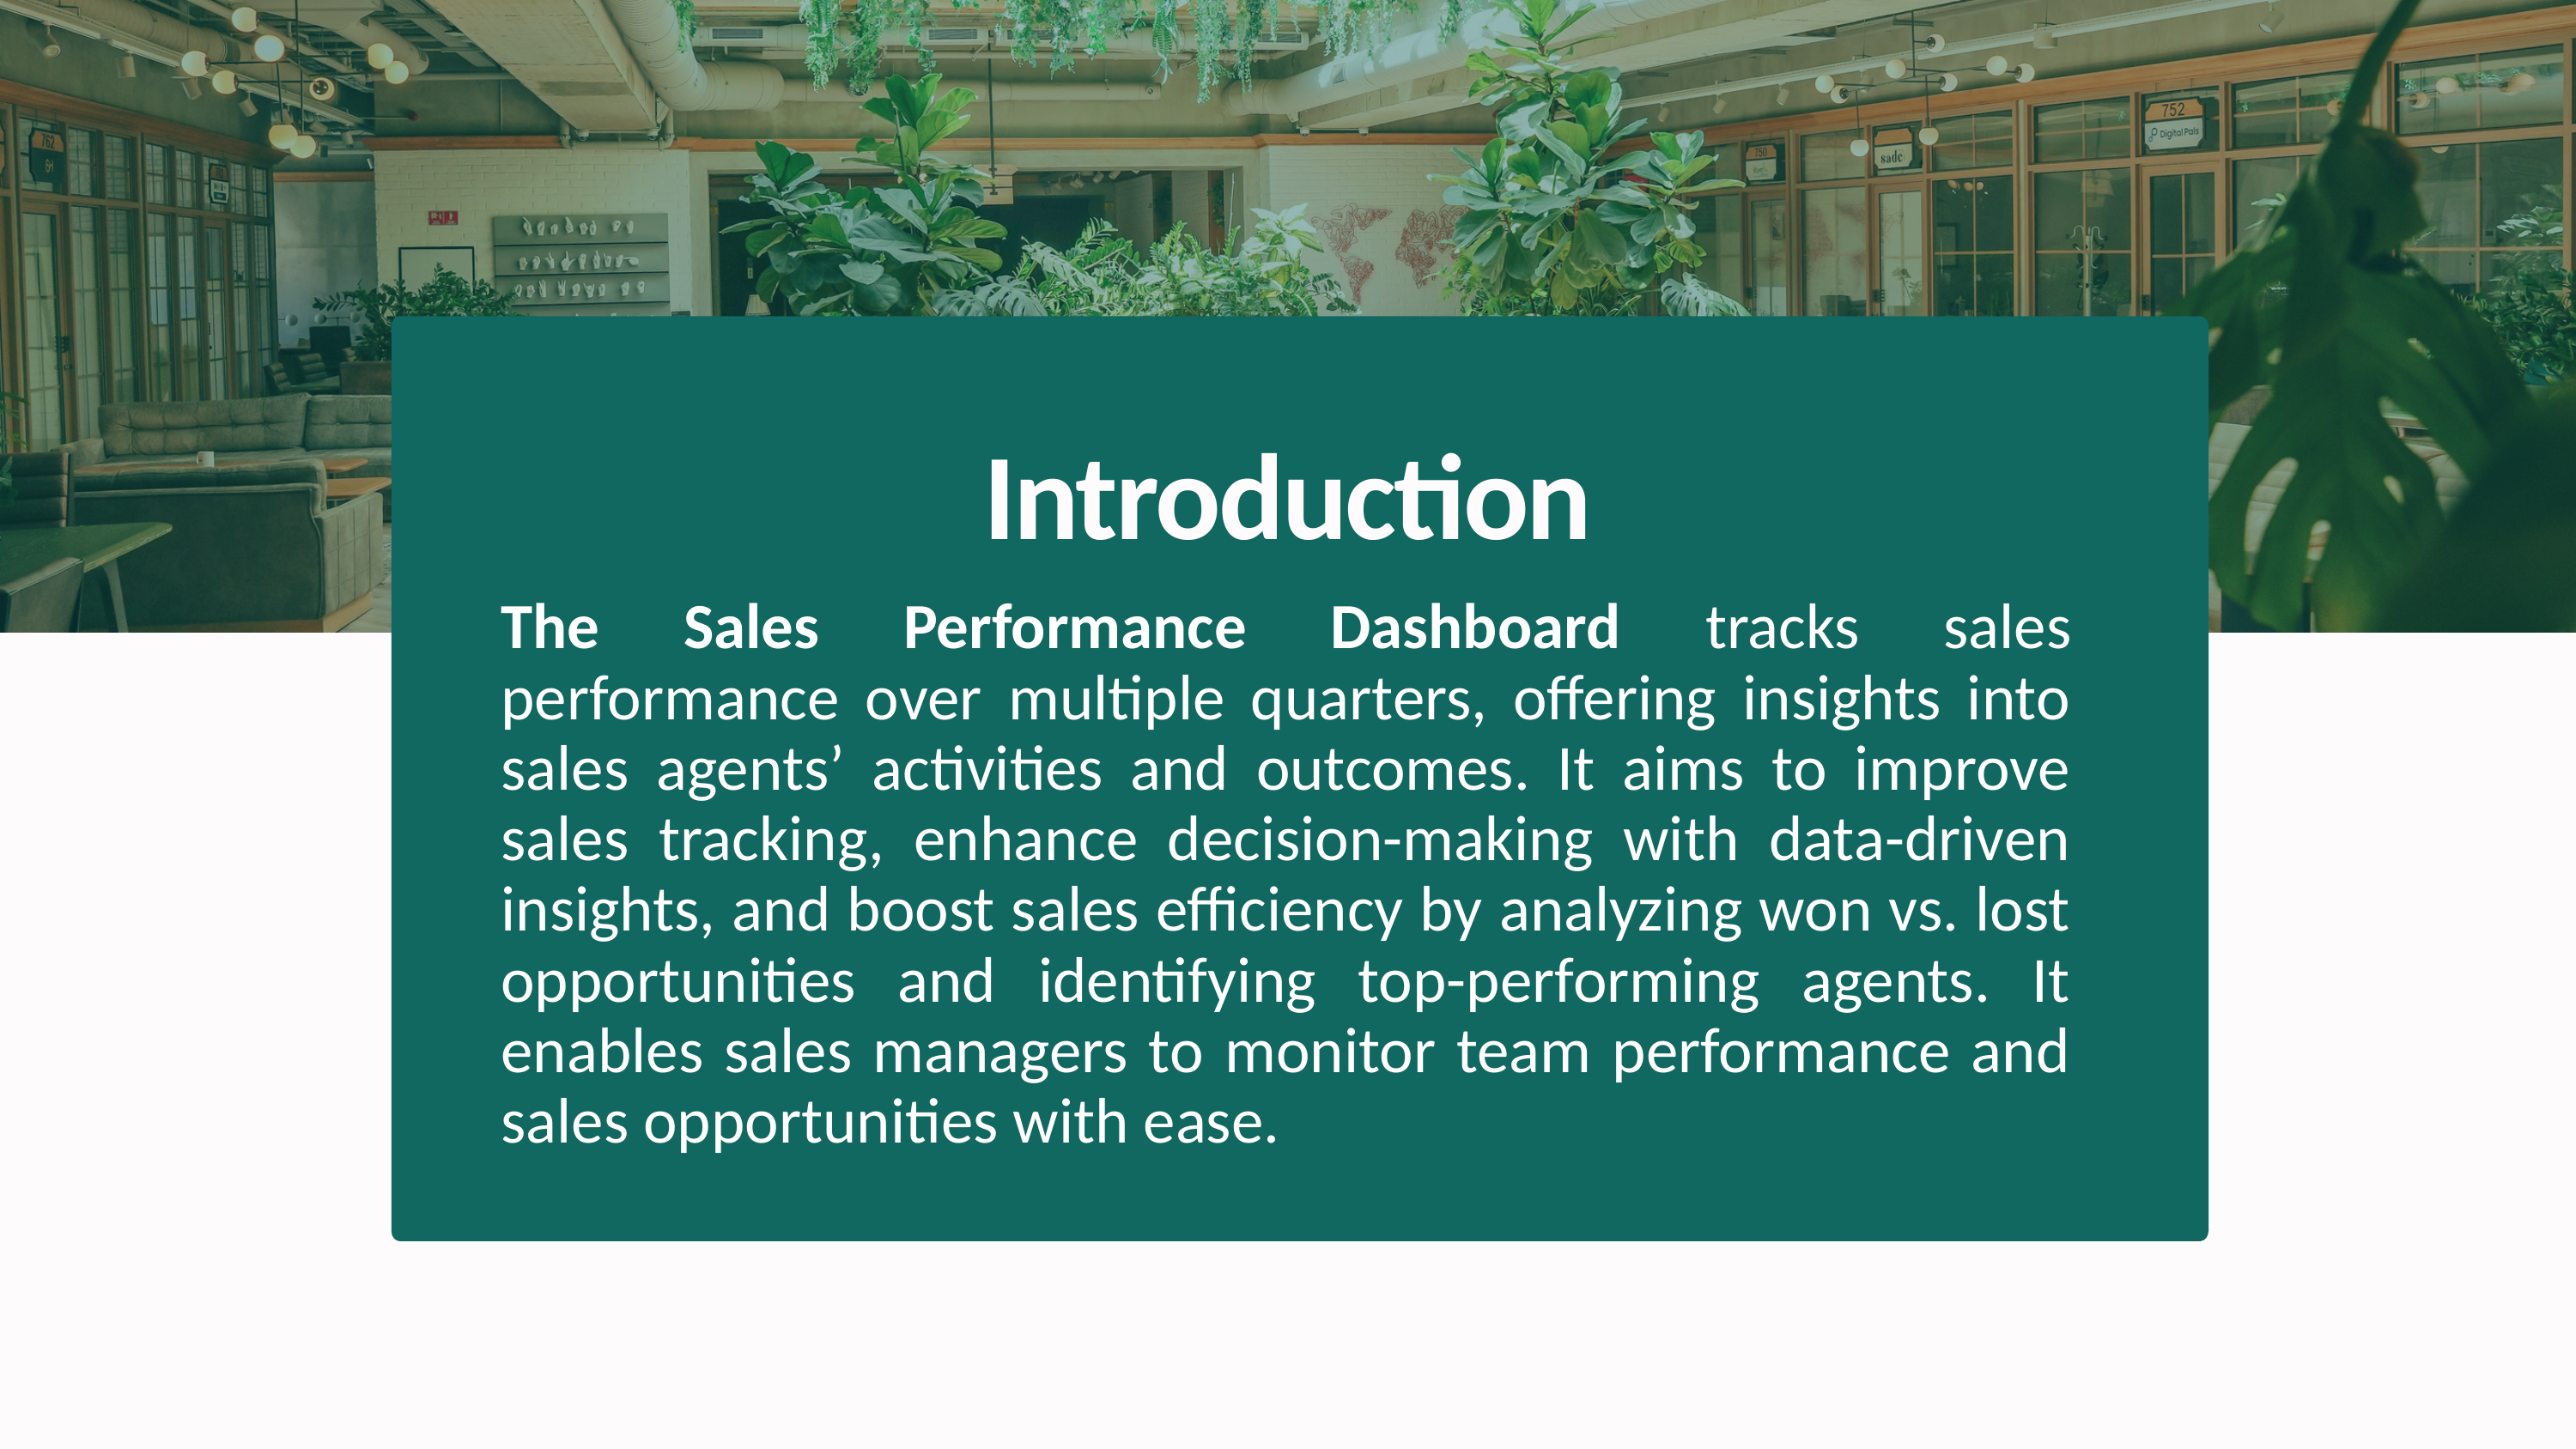

Introduction
The Sales Performance Dashboard tracks sales performance over multiple quarters, offering insights into sales agents’ activities and outcomes. It aims to improve sales tracking, enhance decision-making with data-driven insights, and boost sales efficiency by analyzing won vs. lost opportunities and identifying top-performing agents. It enables sales managers to monitor team performance and sales opportunities with ease.